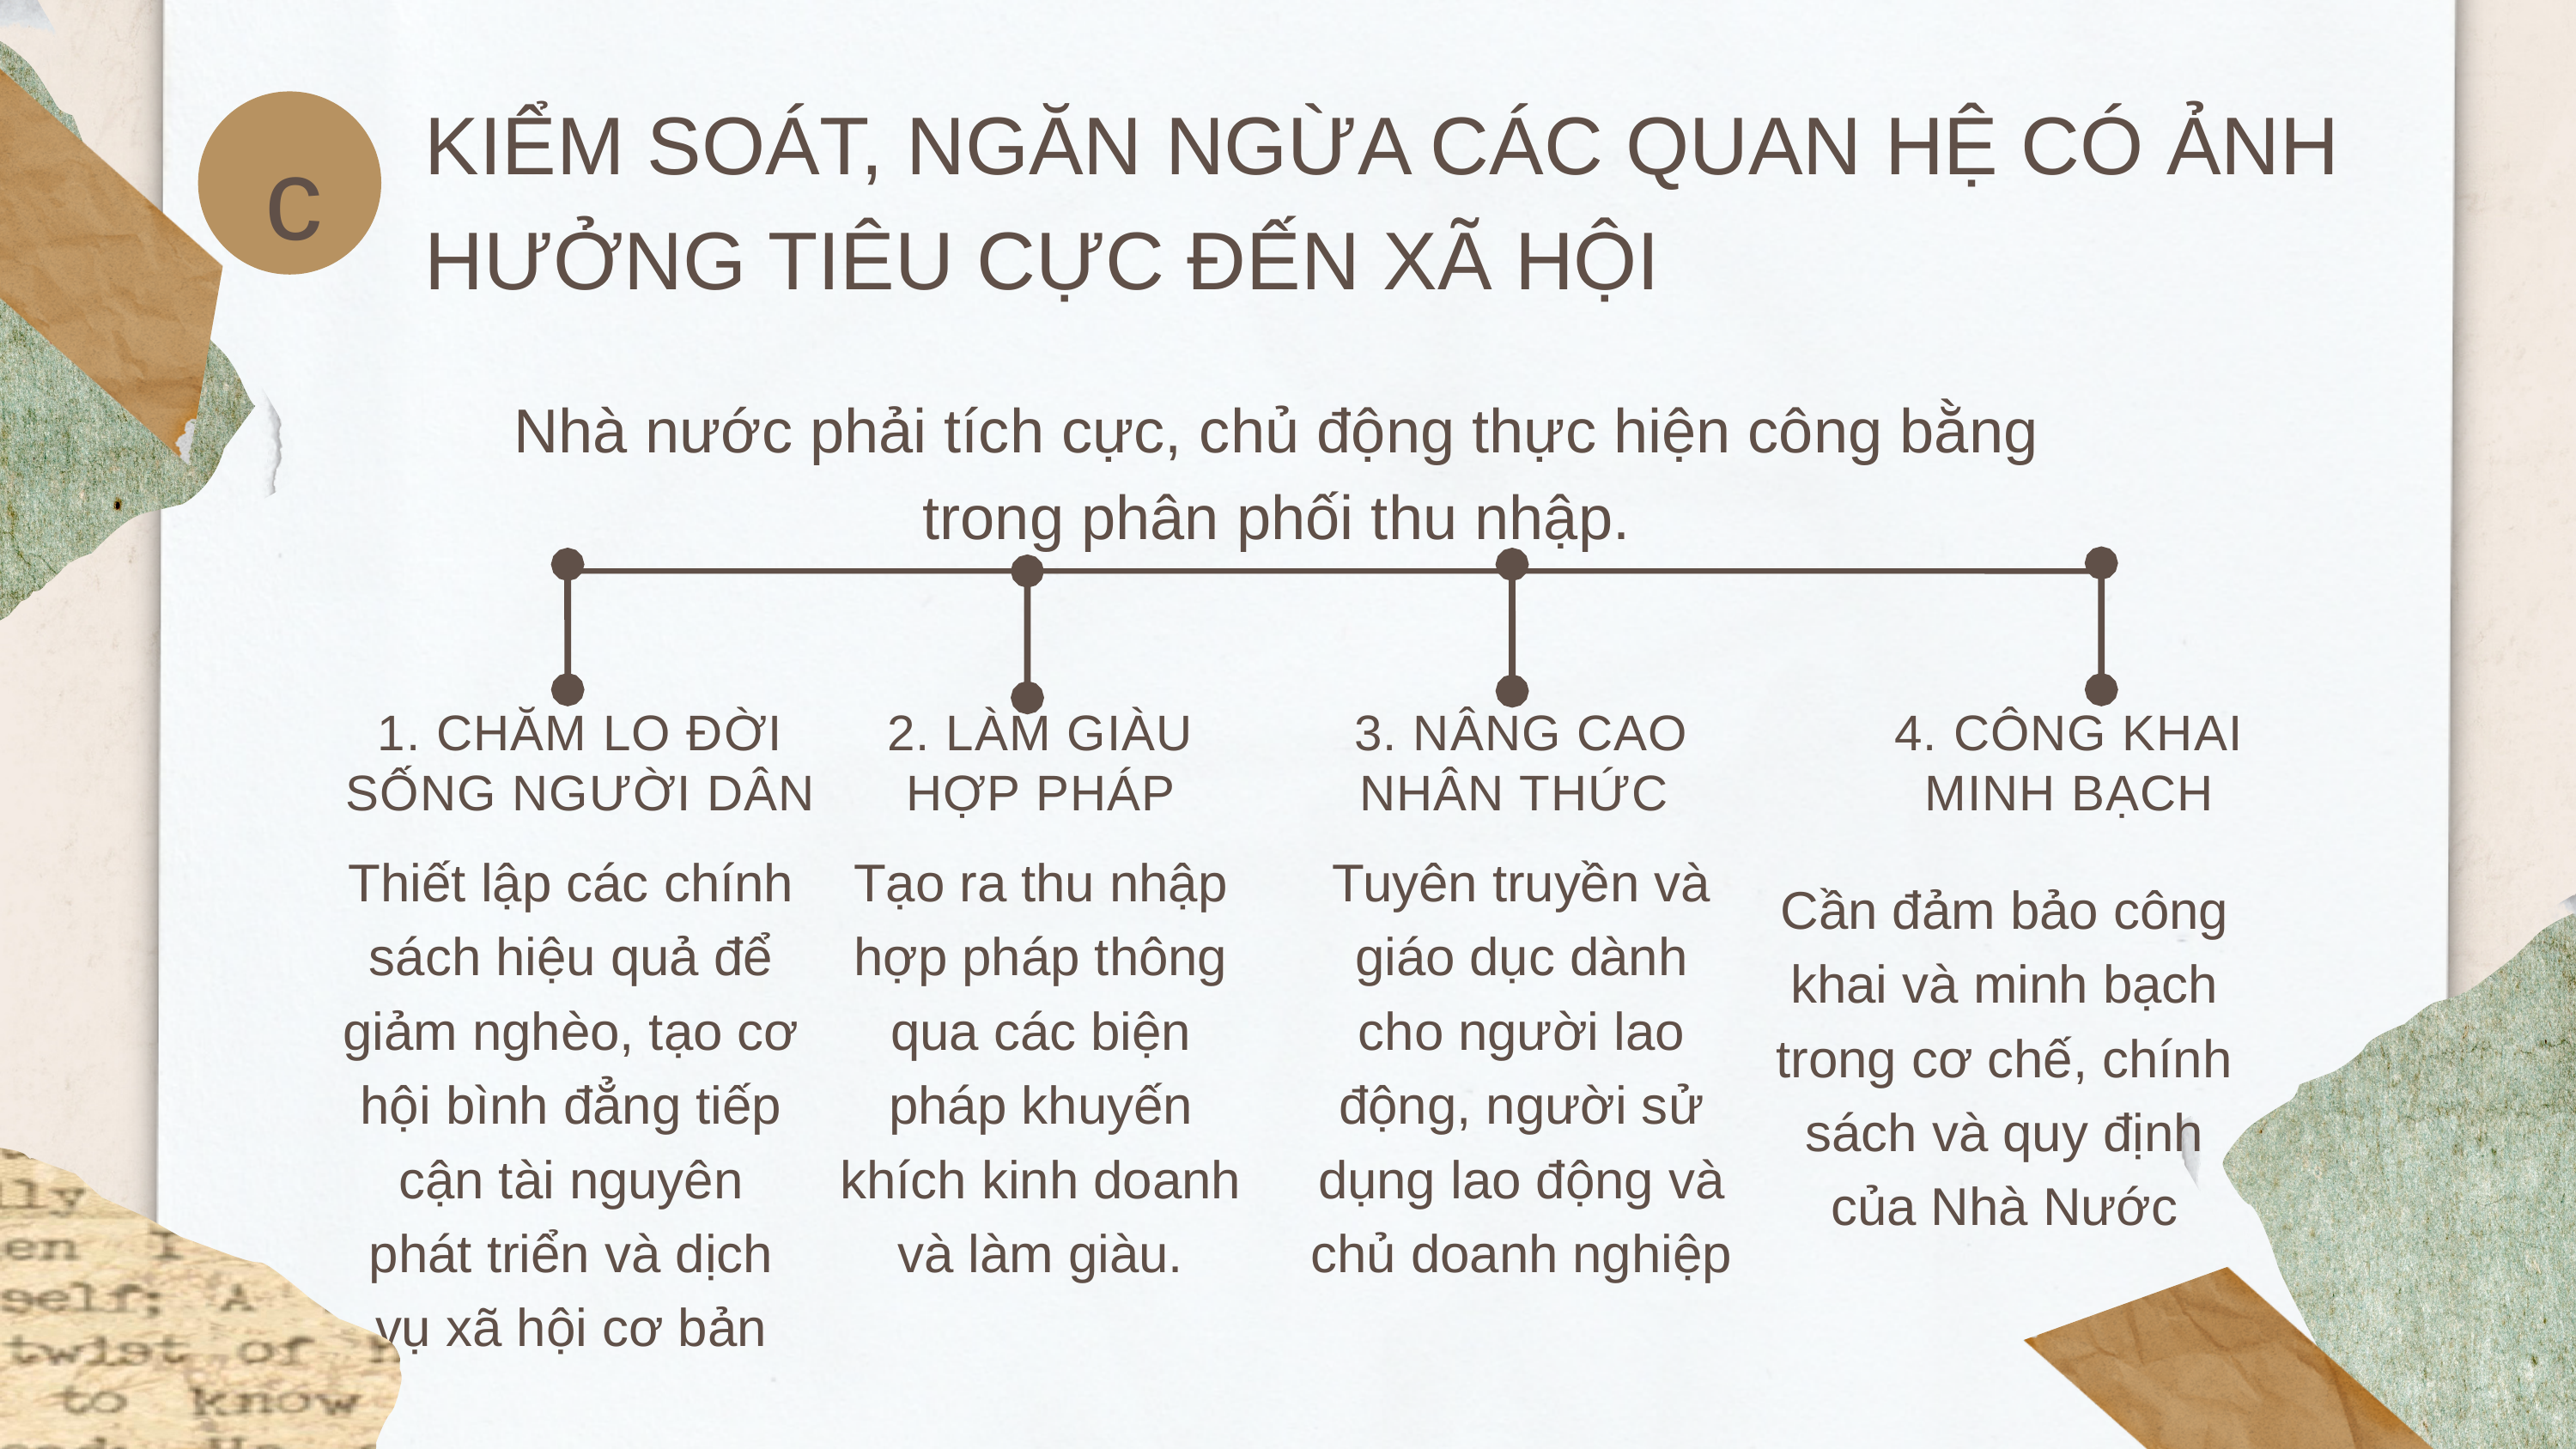

KIỂM SOÁT, NGĂN NGỪA CÁC QUAN HỆ CÓ ẢNH HƯỞNG TIÊU CỰC ĐẾN XÃ HỘI

c

Nhà nước phải tích cực, chủ động thực hiện công bằng trong phân phối thu nhập.

1. CHĂM LO ĐỜI SỐNG NGƯỜI DÂN
2. LÀM GIÀU HỢP PHÁP
3. NÂNG CAO NHÂN THỨC
4. CÔNG KHAI MINH BẠCH
Thiết lập các chính sách hiệu quả để giảm nghèo, tạo cơ hội bình đẳng tiếp cận tài nguyên phát triển và dịch vụ xã hội cơ bản
Tạo ra thu nhập hợp pháp thông qua các biện pháp khuyến khích kinh doanh và làm giàu.
Tuyên truyền và giáo dục dành cho người lao động, người sử dụng lao động và chủ doanh nghiệp
Cần đảm bảo công khai và minh bạch trong cơ chế, chính sách và quy định của Nhà Nước